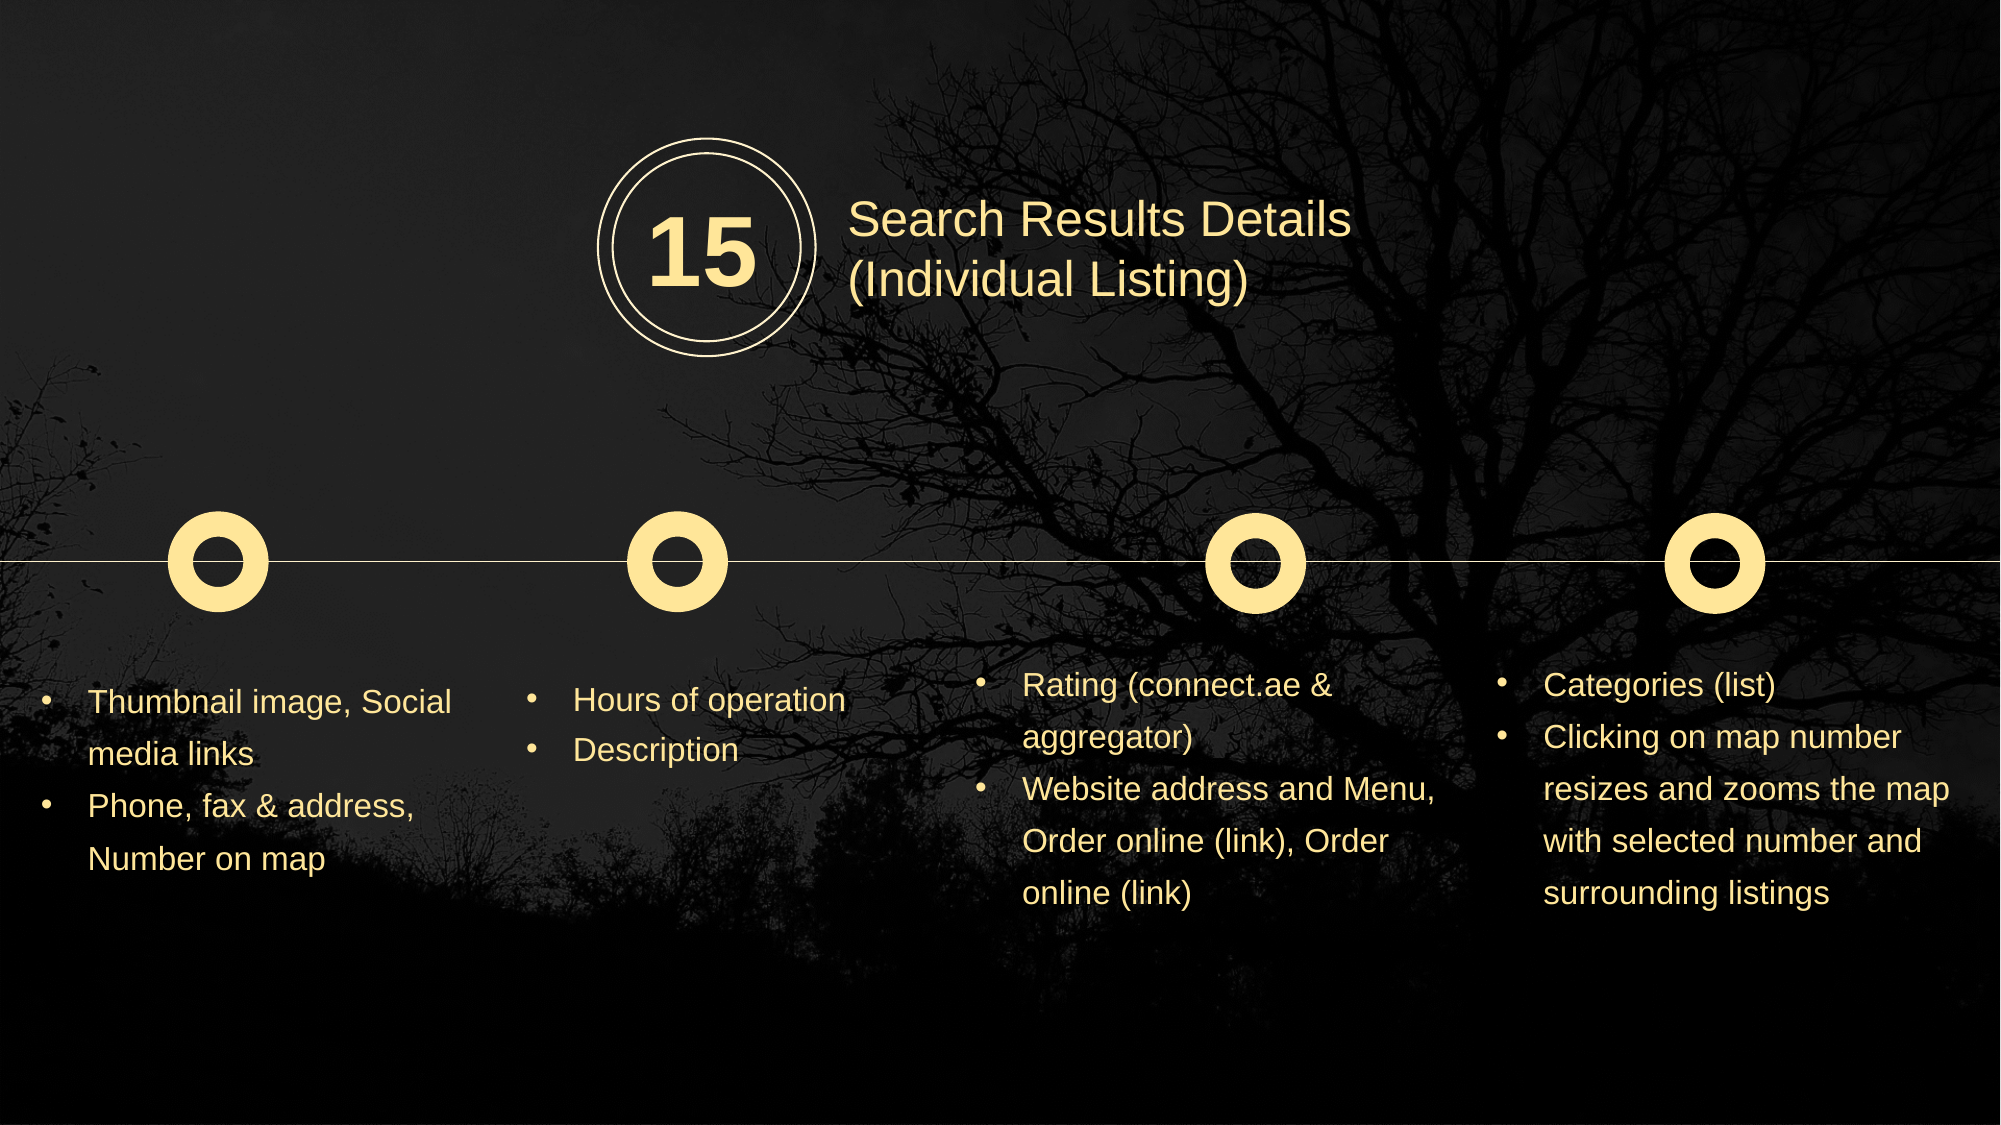

Search Results Details (Individual Listing)
15

Rating (connect.ae & aggregator)
Website address and Menu, Order online (link), Order online (link)
Categories (list)
Clicking on map number resizes and zooms the map with selected number and surrounding listings
Hours of operation
Description
Thumbnail image, Social media links
Phone, fax & address, Number on map